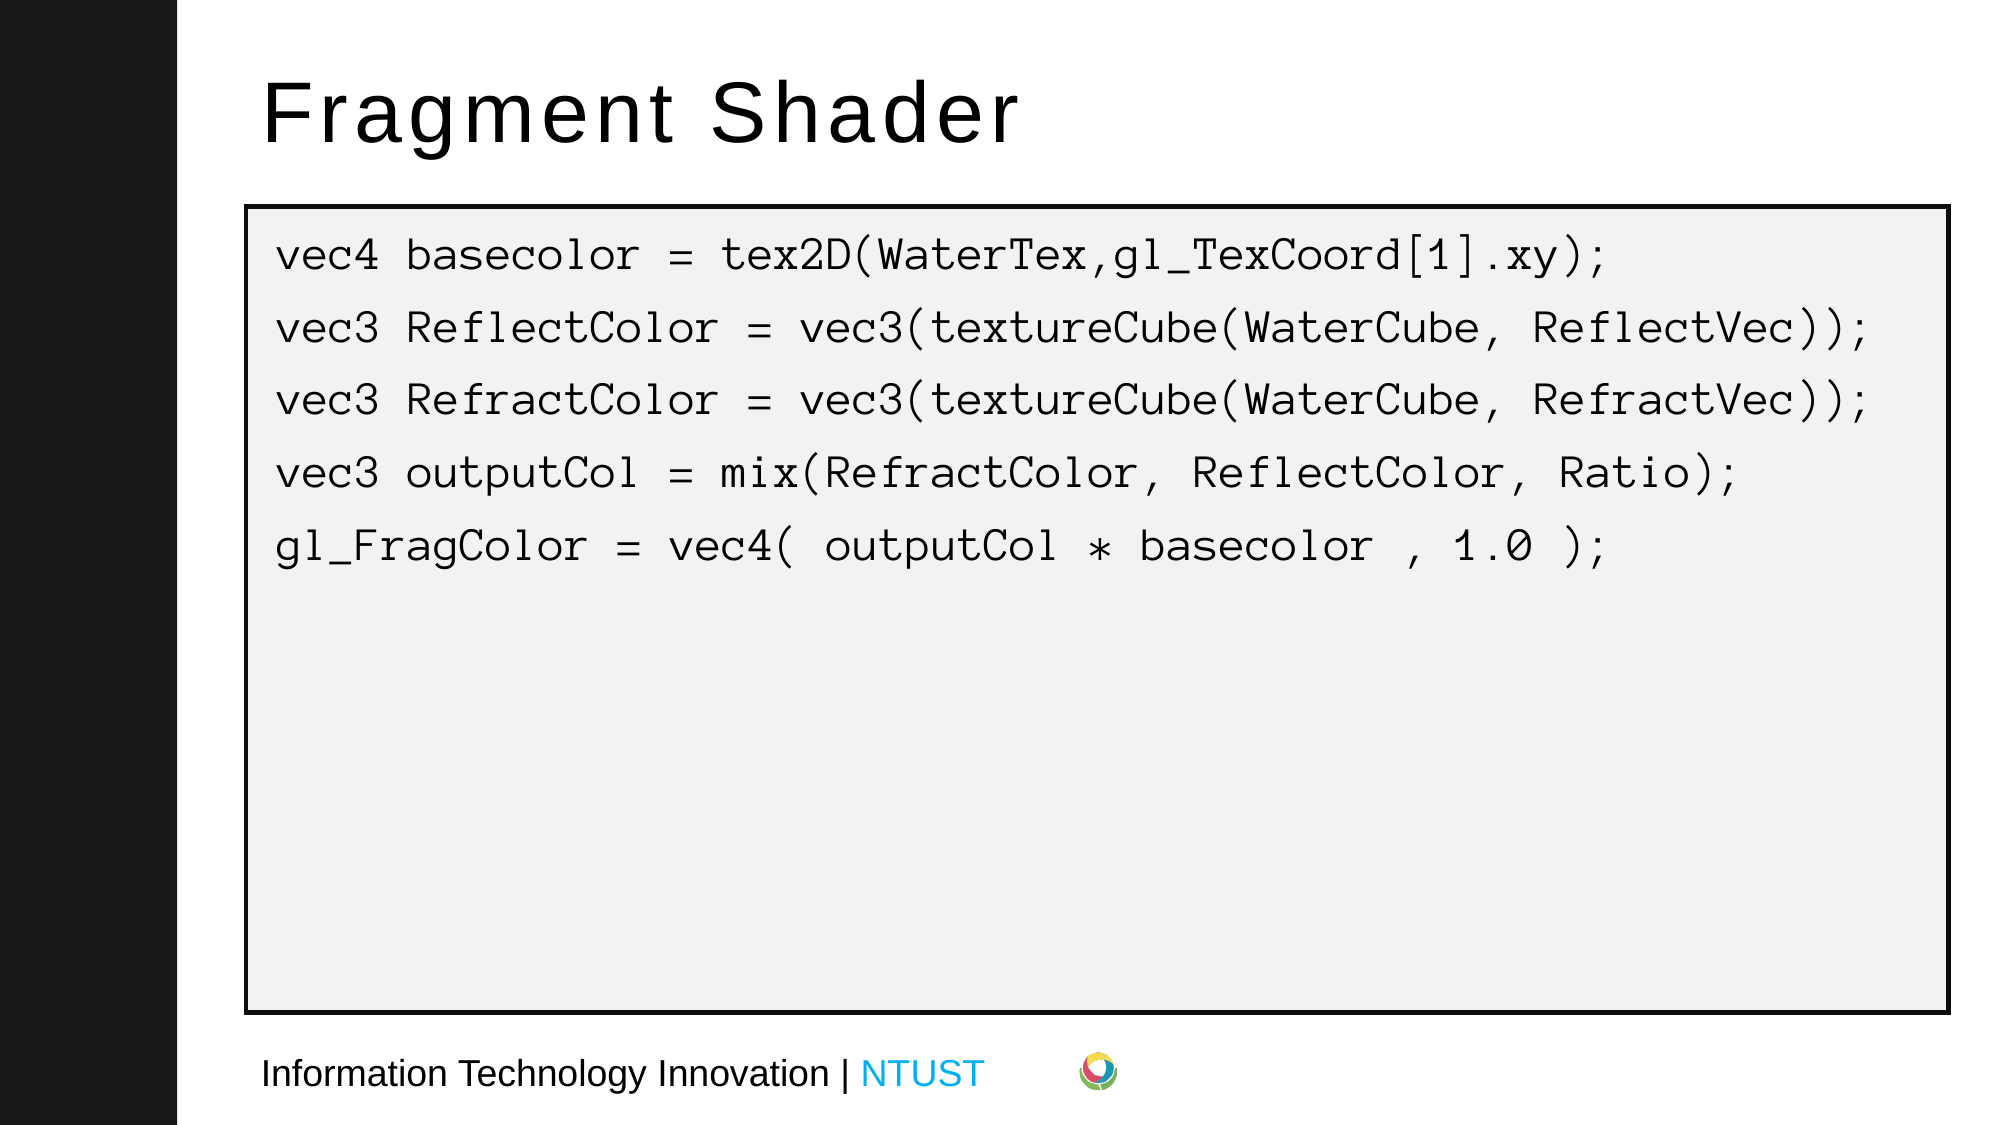

# Fragment Shader
vec4 basecolor = tex2D(WaterTex,gl_TexCoord[1].xy);
vec3 ReflectColor = vec3(textureCube(WaterCube, ReflectVec));
vec3 RefractColor = vec3(textureCube(WaterCube, RefractVec));
vec3 outputCol = mix(RefractColor, ReflectColor, Ratio);
gl_FragColor = vec4( outputCol * basecolor , 1.0 );